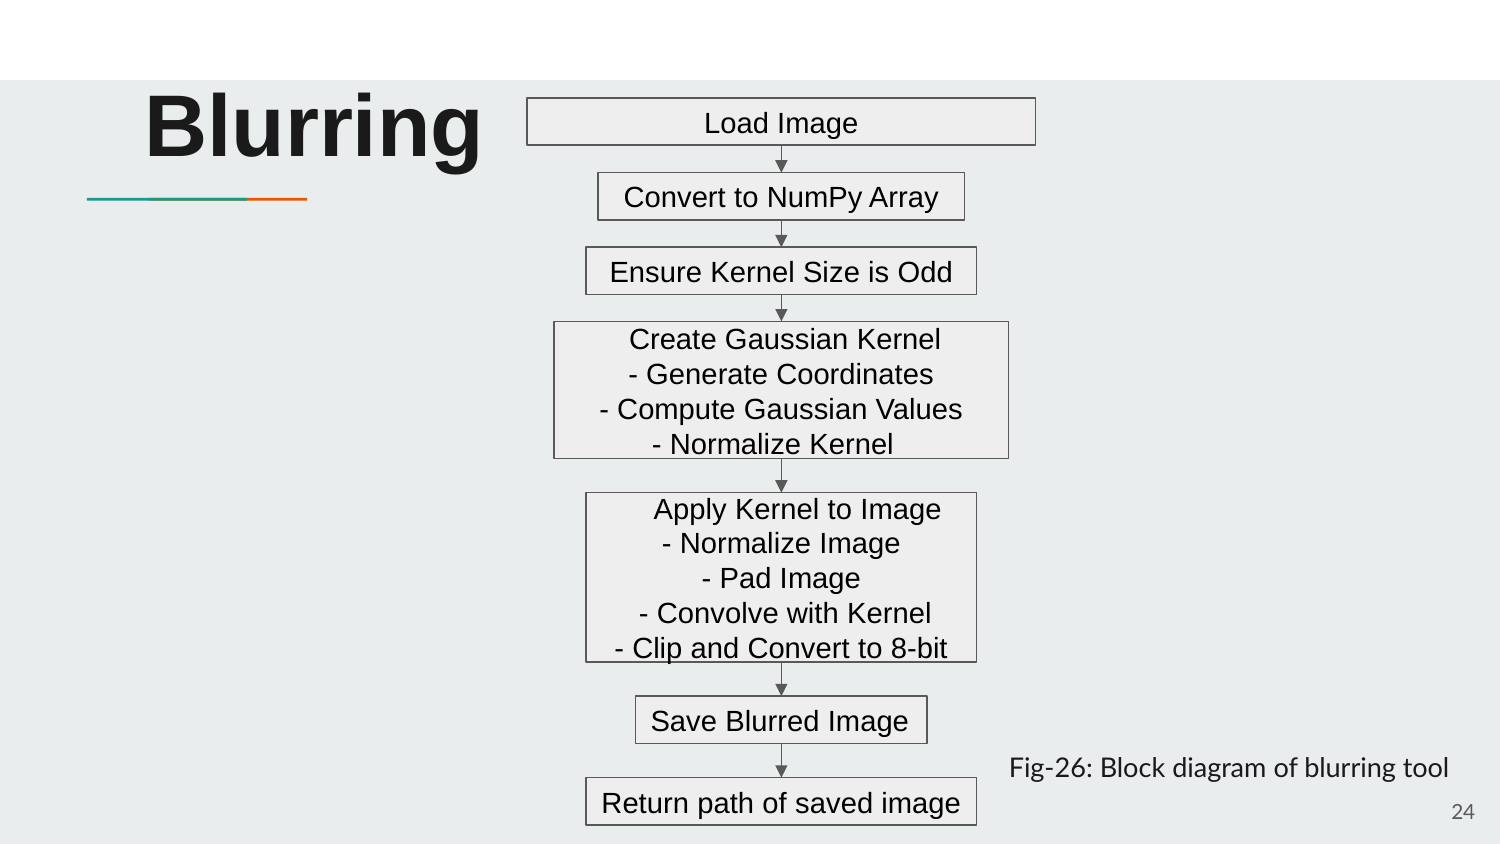

# Blurring

 Load Image
 Convert to NumPy Array
Ensure Kernel Size is Odd
 Create Gaussian Kernel
- Generate Coordinates
 - Compute Gaussian Values
- Normalize Kernel
    Apply Kernel to Image
 - Normalize Image
- Pad Image
 - Convolve with Kernel
- Clip and Convert to 8-bit
Save Blurred Image
Fig-26: Block diagram of blurring tool
Return path of saved image
24